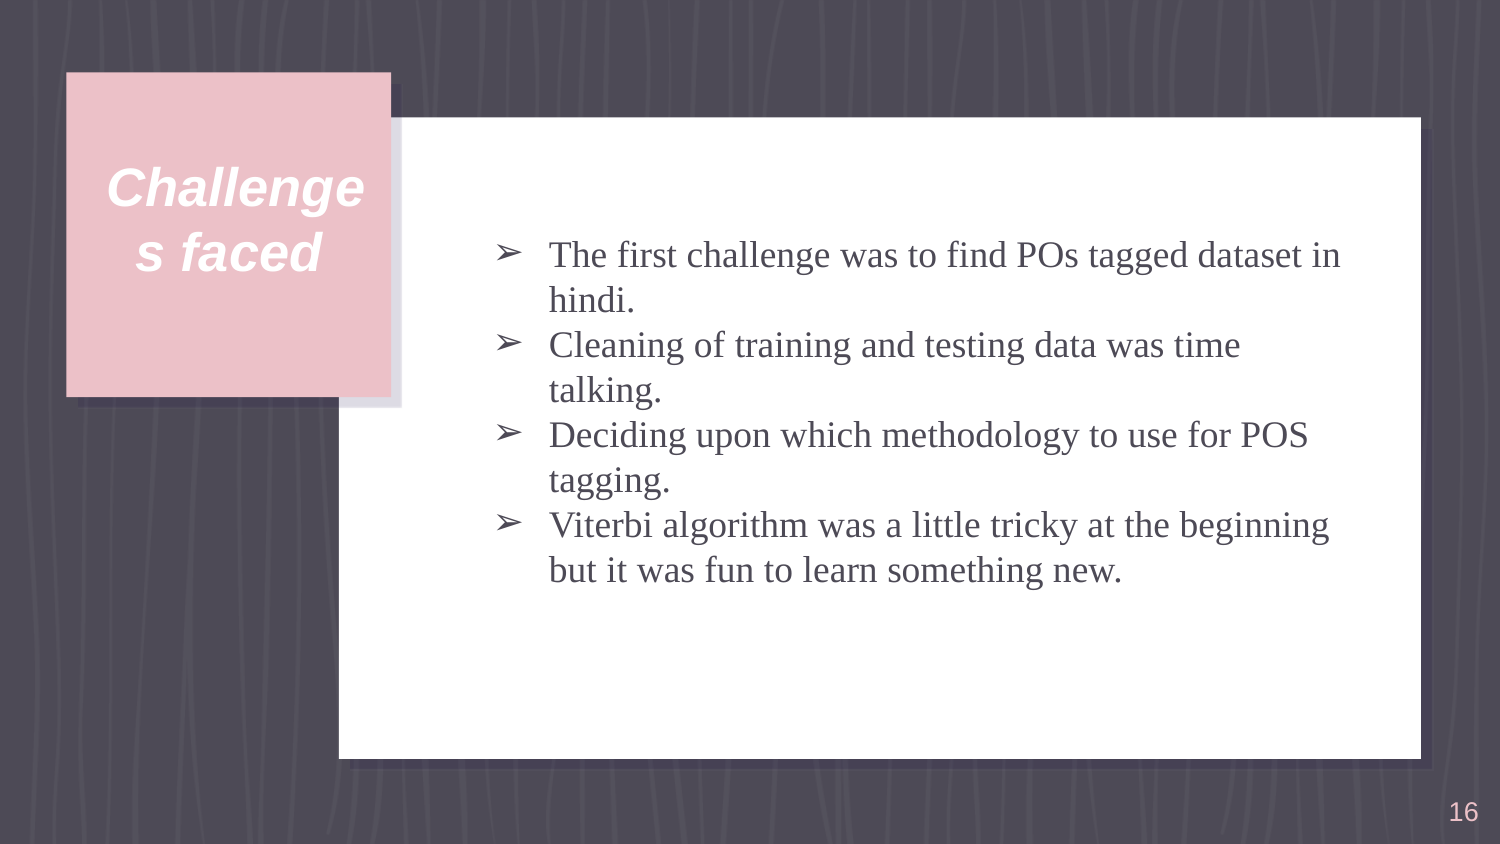

# Challenges faced

The first challenge was to find POs tagged dataset in hindi.
Cleaning of training and testing data was time talking.
Deciding upon which methodology to use for POS tagging.
Viterbi algorithm was a little tricky at the beginning but it was fun to learn something new.
16